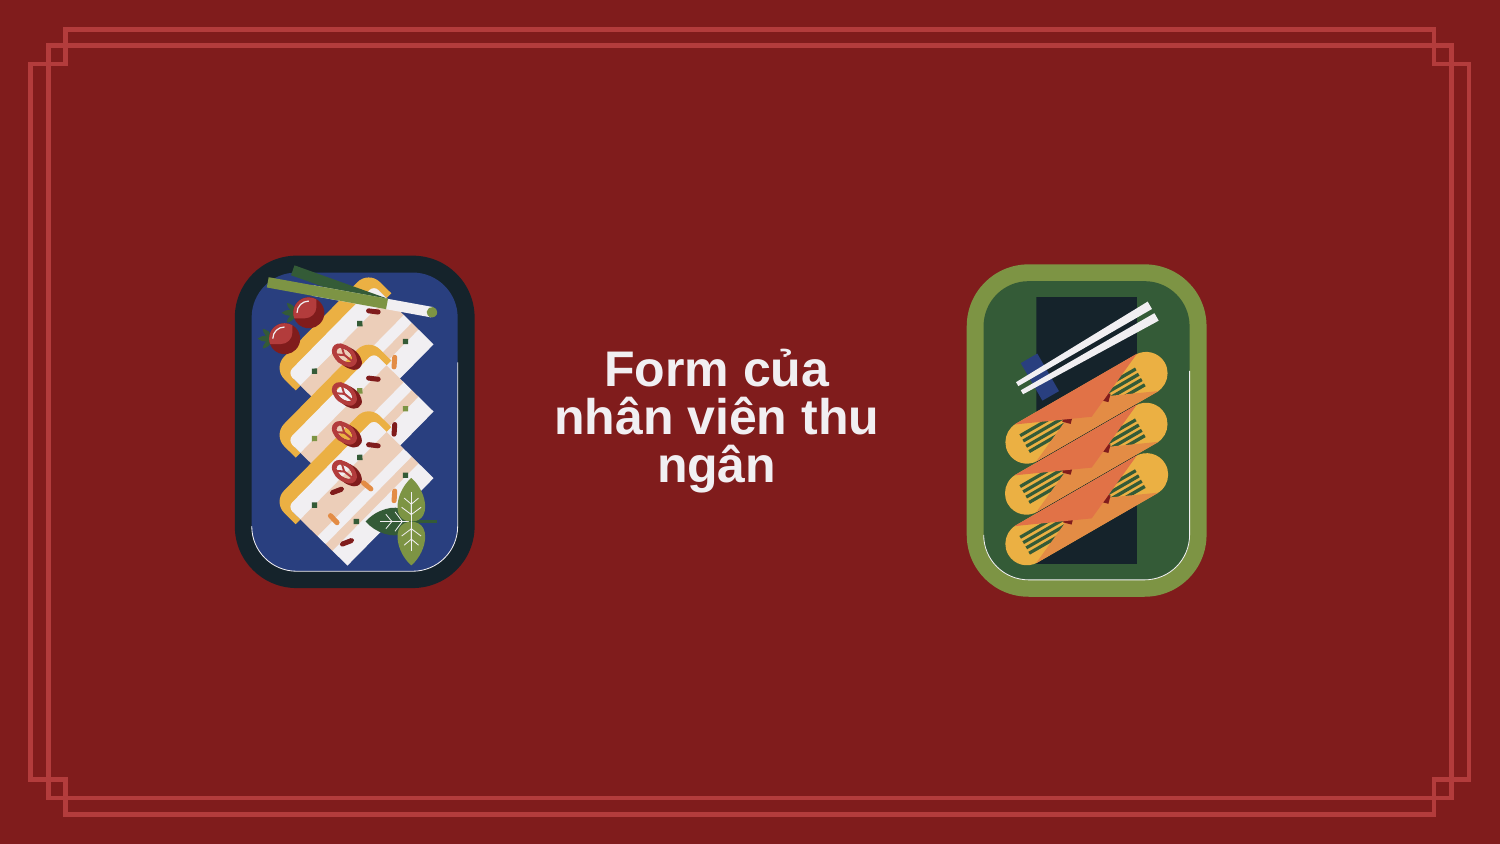

# Form của nhân viên thu ngân